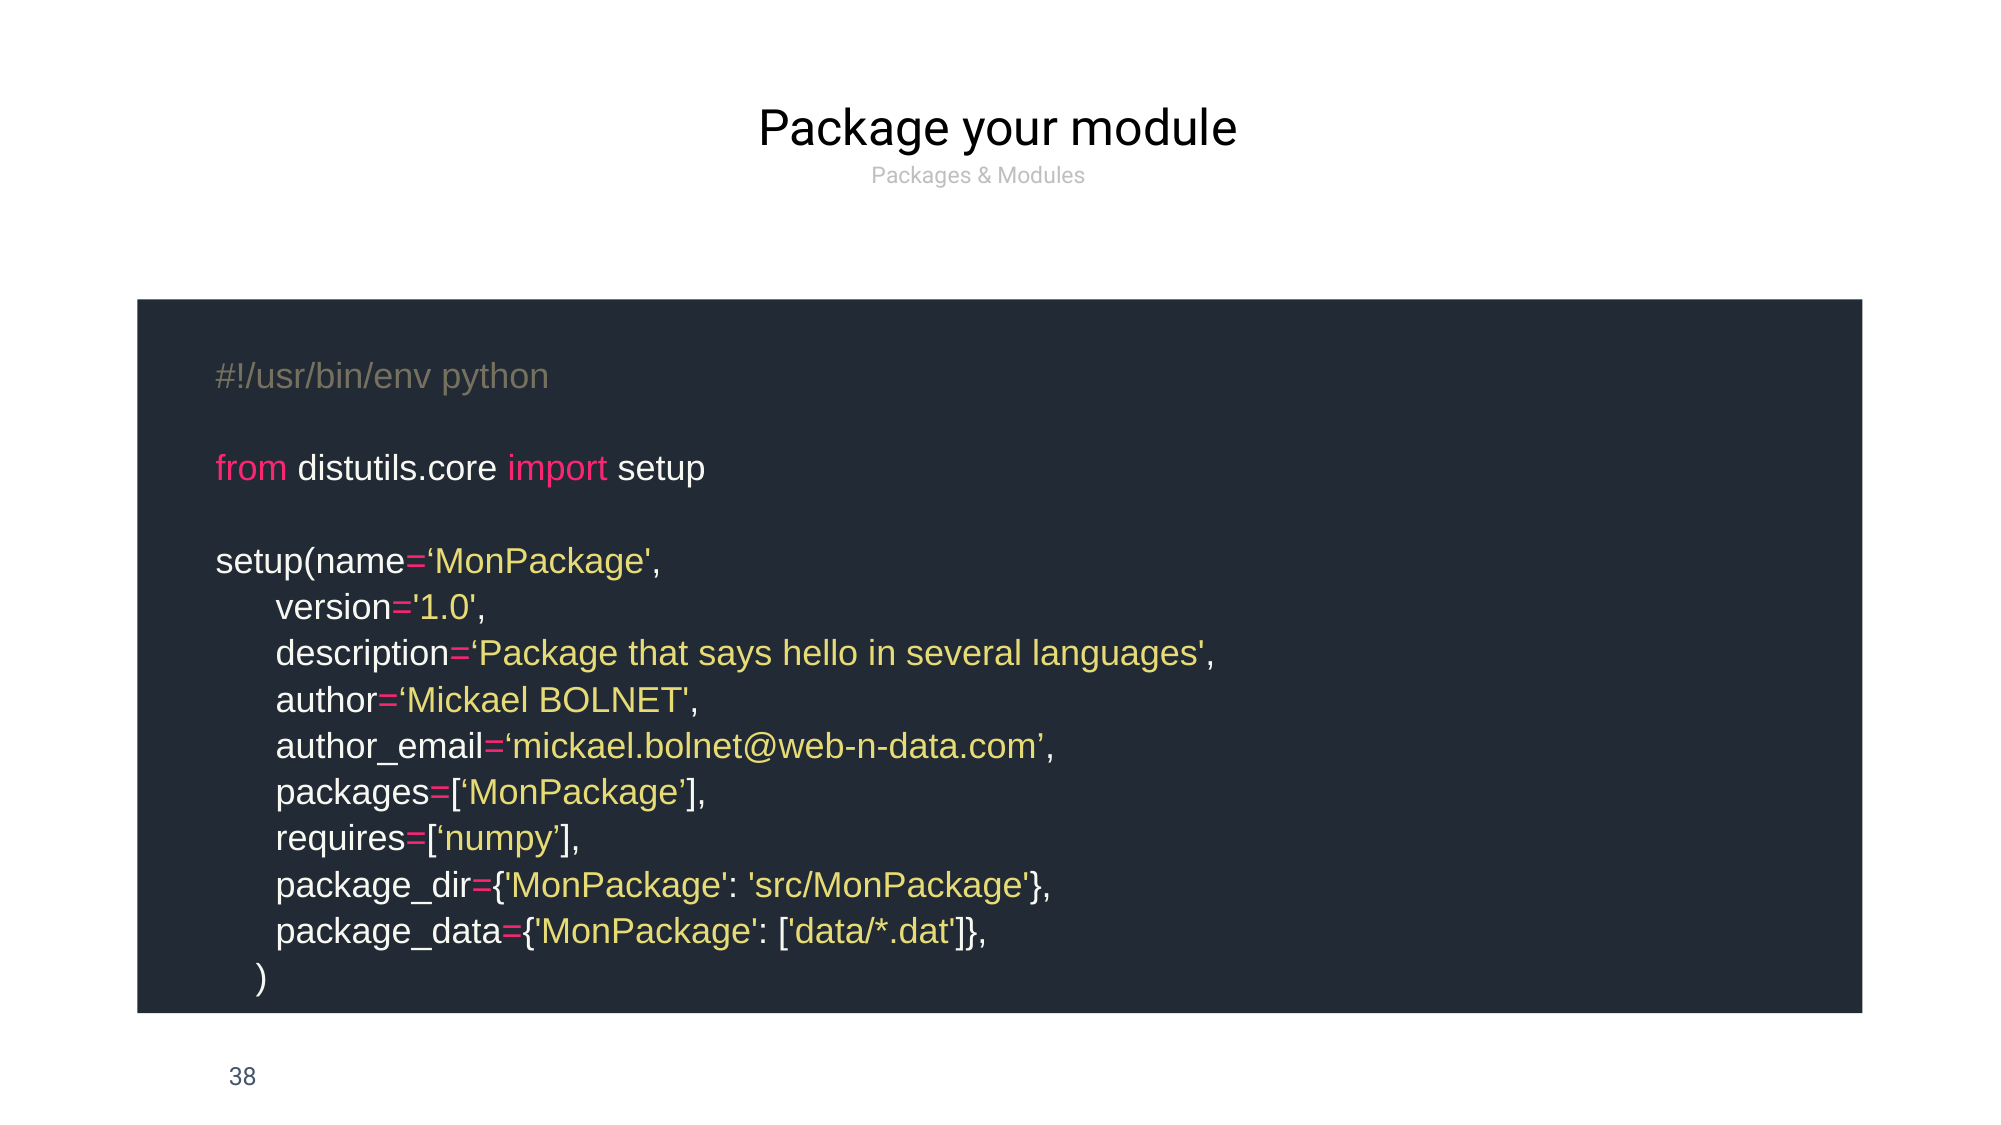

Package your module
Packages & Modules

#!/usr/bin/env python

from distutils.core import setup

setup(name=‘MonPackage',
      version='1.0',
      description=‘Package that says hello in several languages',
      author=‘Mickael BOLNET',
      author_email=‘mickael.bolnet@web-n-data.com’,
      packages=[‘MonPackage’],
      requires=[‘numpy’],
      package_dir={'MonPackage': 'src/MonPackage'},
      package_data={'MonPackage': ['data/*.dat']},
    )

38